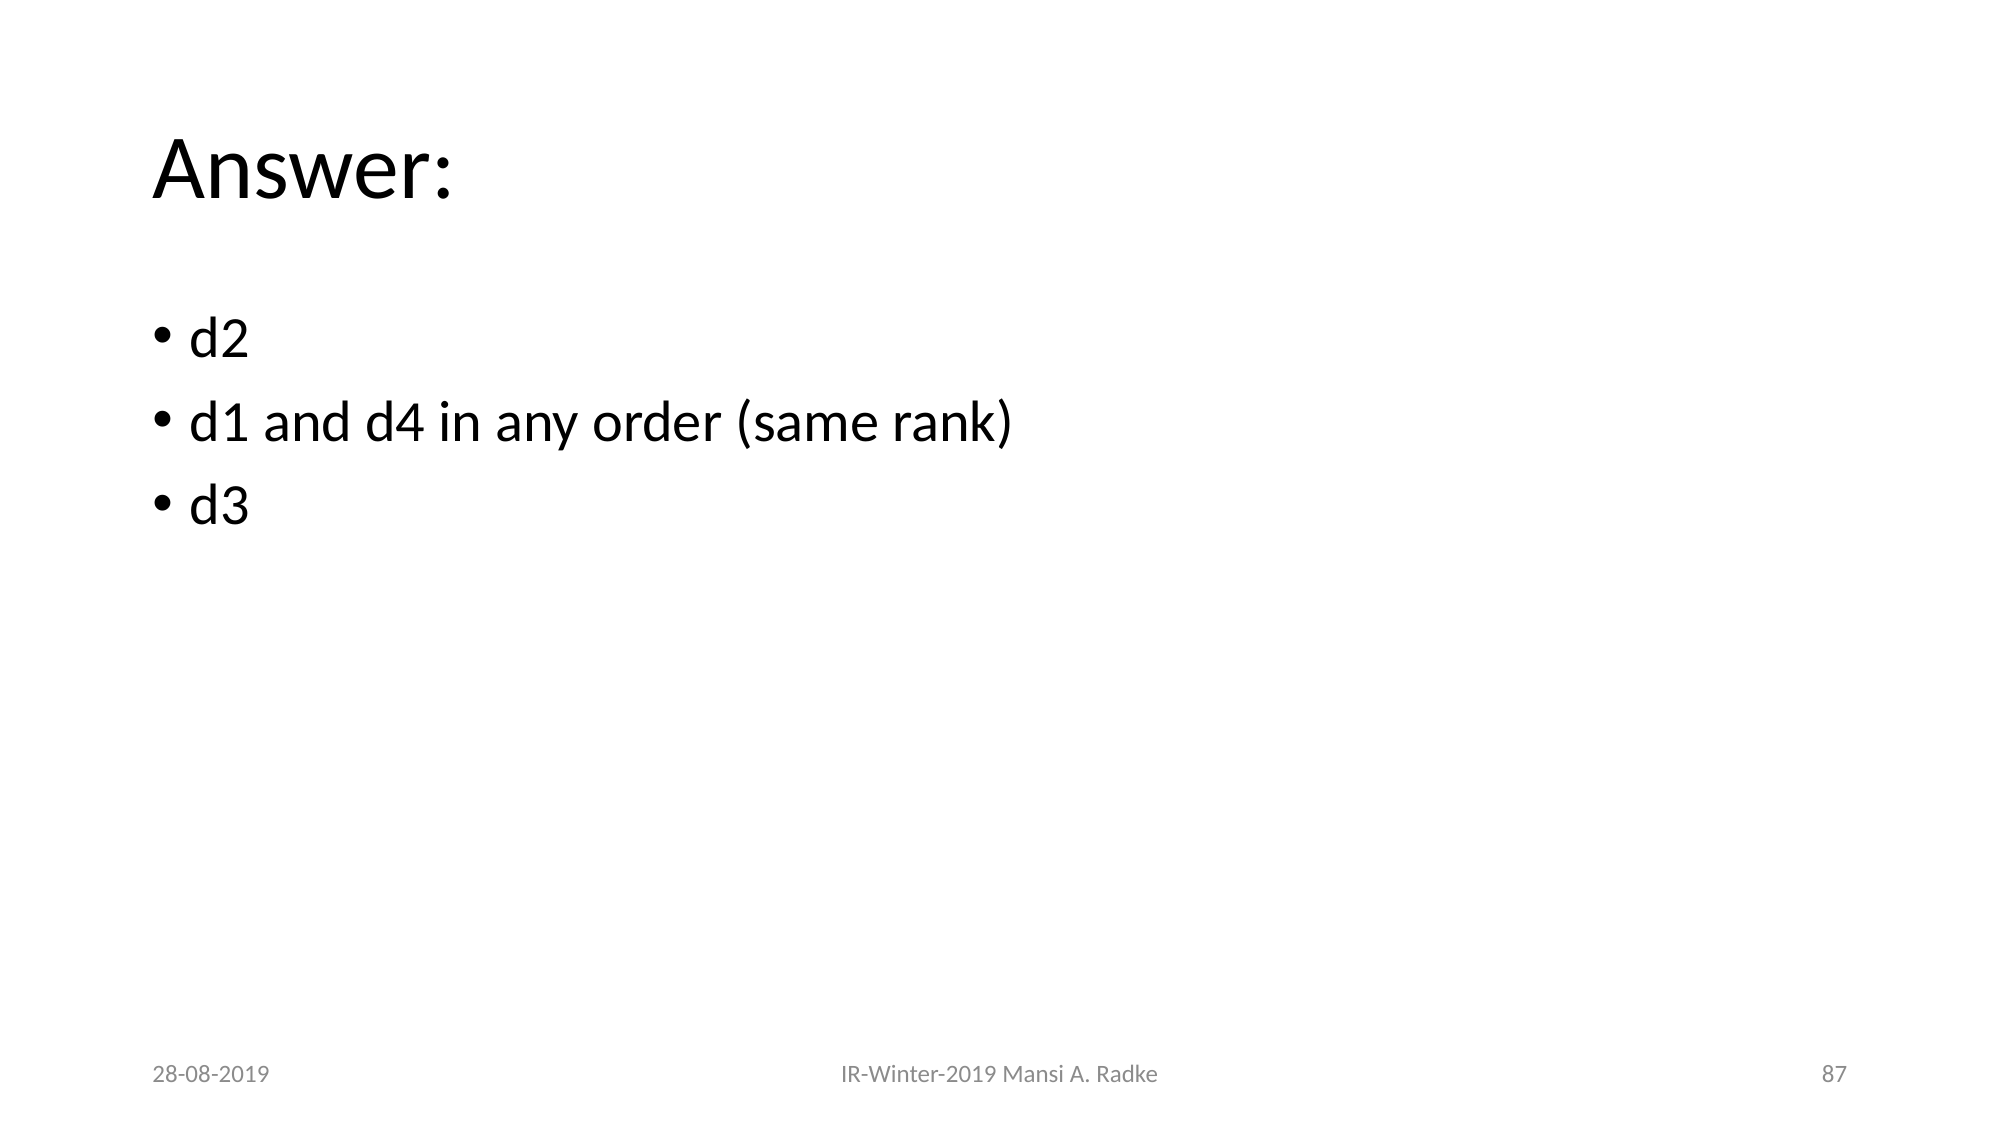

# Answer:
d2
d1 and d4 in any order (same rank)
d3
28-08-2019
IR-Winter-2019 Mansi A. Radke
87